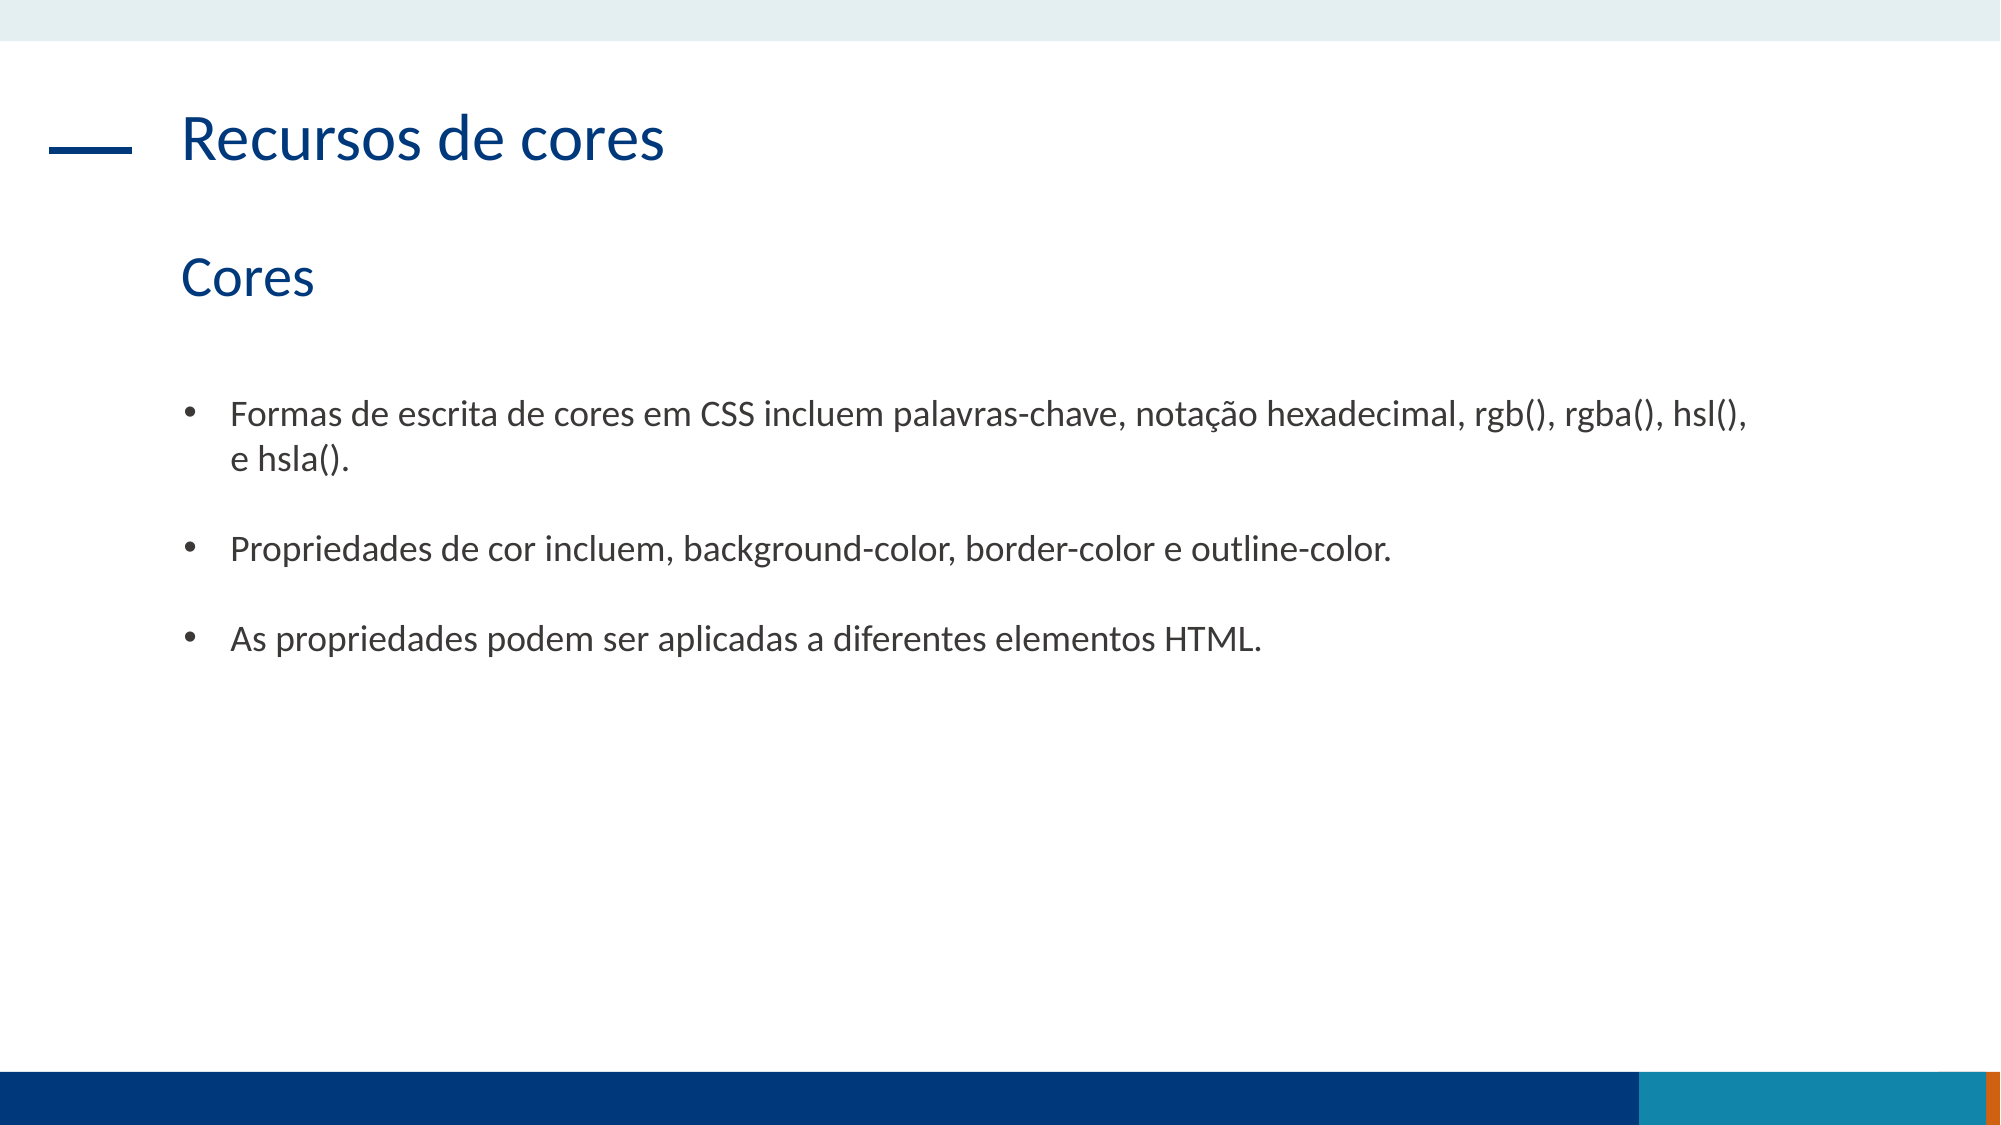

Recursos de cores
Cores
Formas de escrita de cores em CSS incluem palavras-chave, notação hexadecimal, rgb(), rgba(), hsl(), e hsla().

Propriedades de cor incluem, background-color, border-color e outline-color.

As propriedades podem ser aplicadas a diferentes elementos HTML.